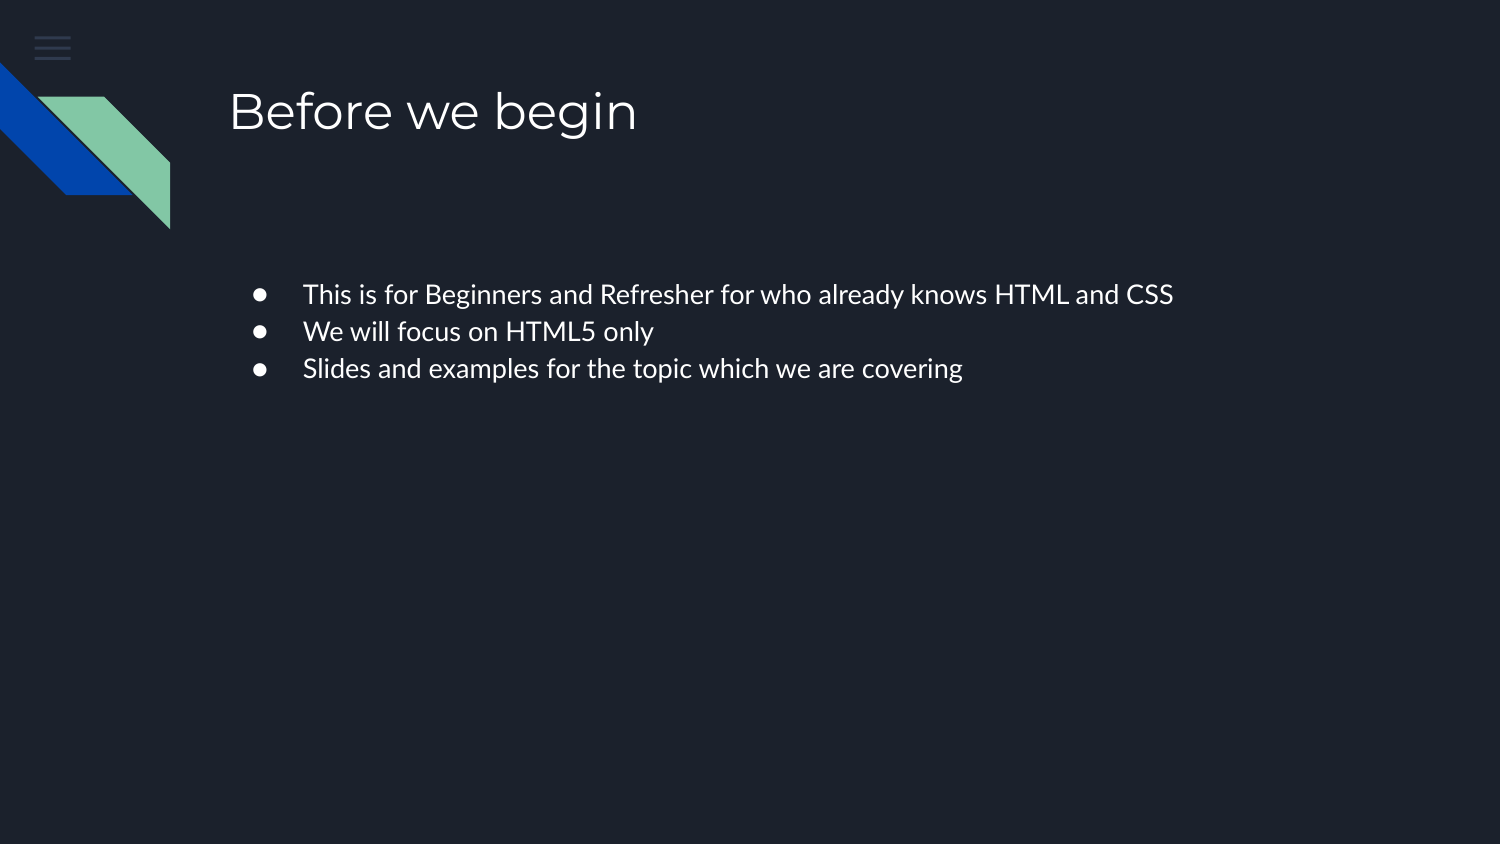

# Before we begin
This is for Beginners and Refresher for who already knows HTML and CSS
We will focus on HTML5 only
Slides and examples for the topic which we are covering